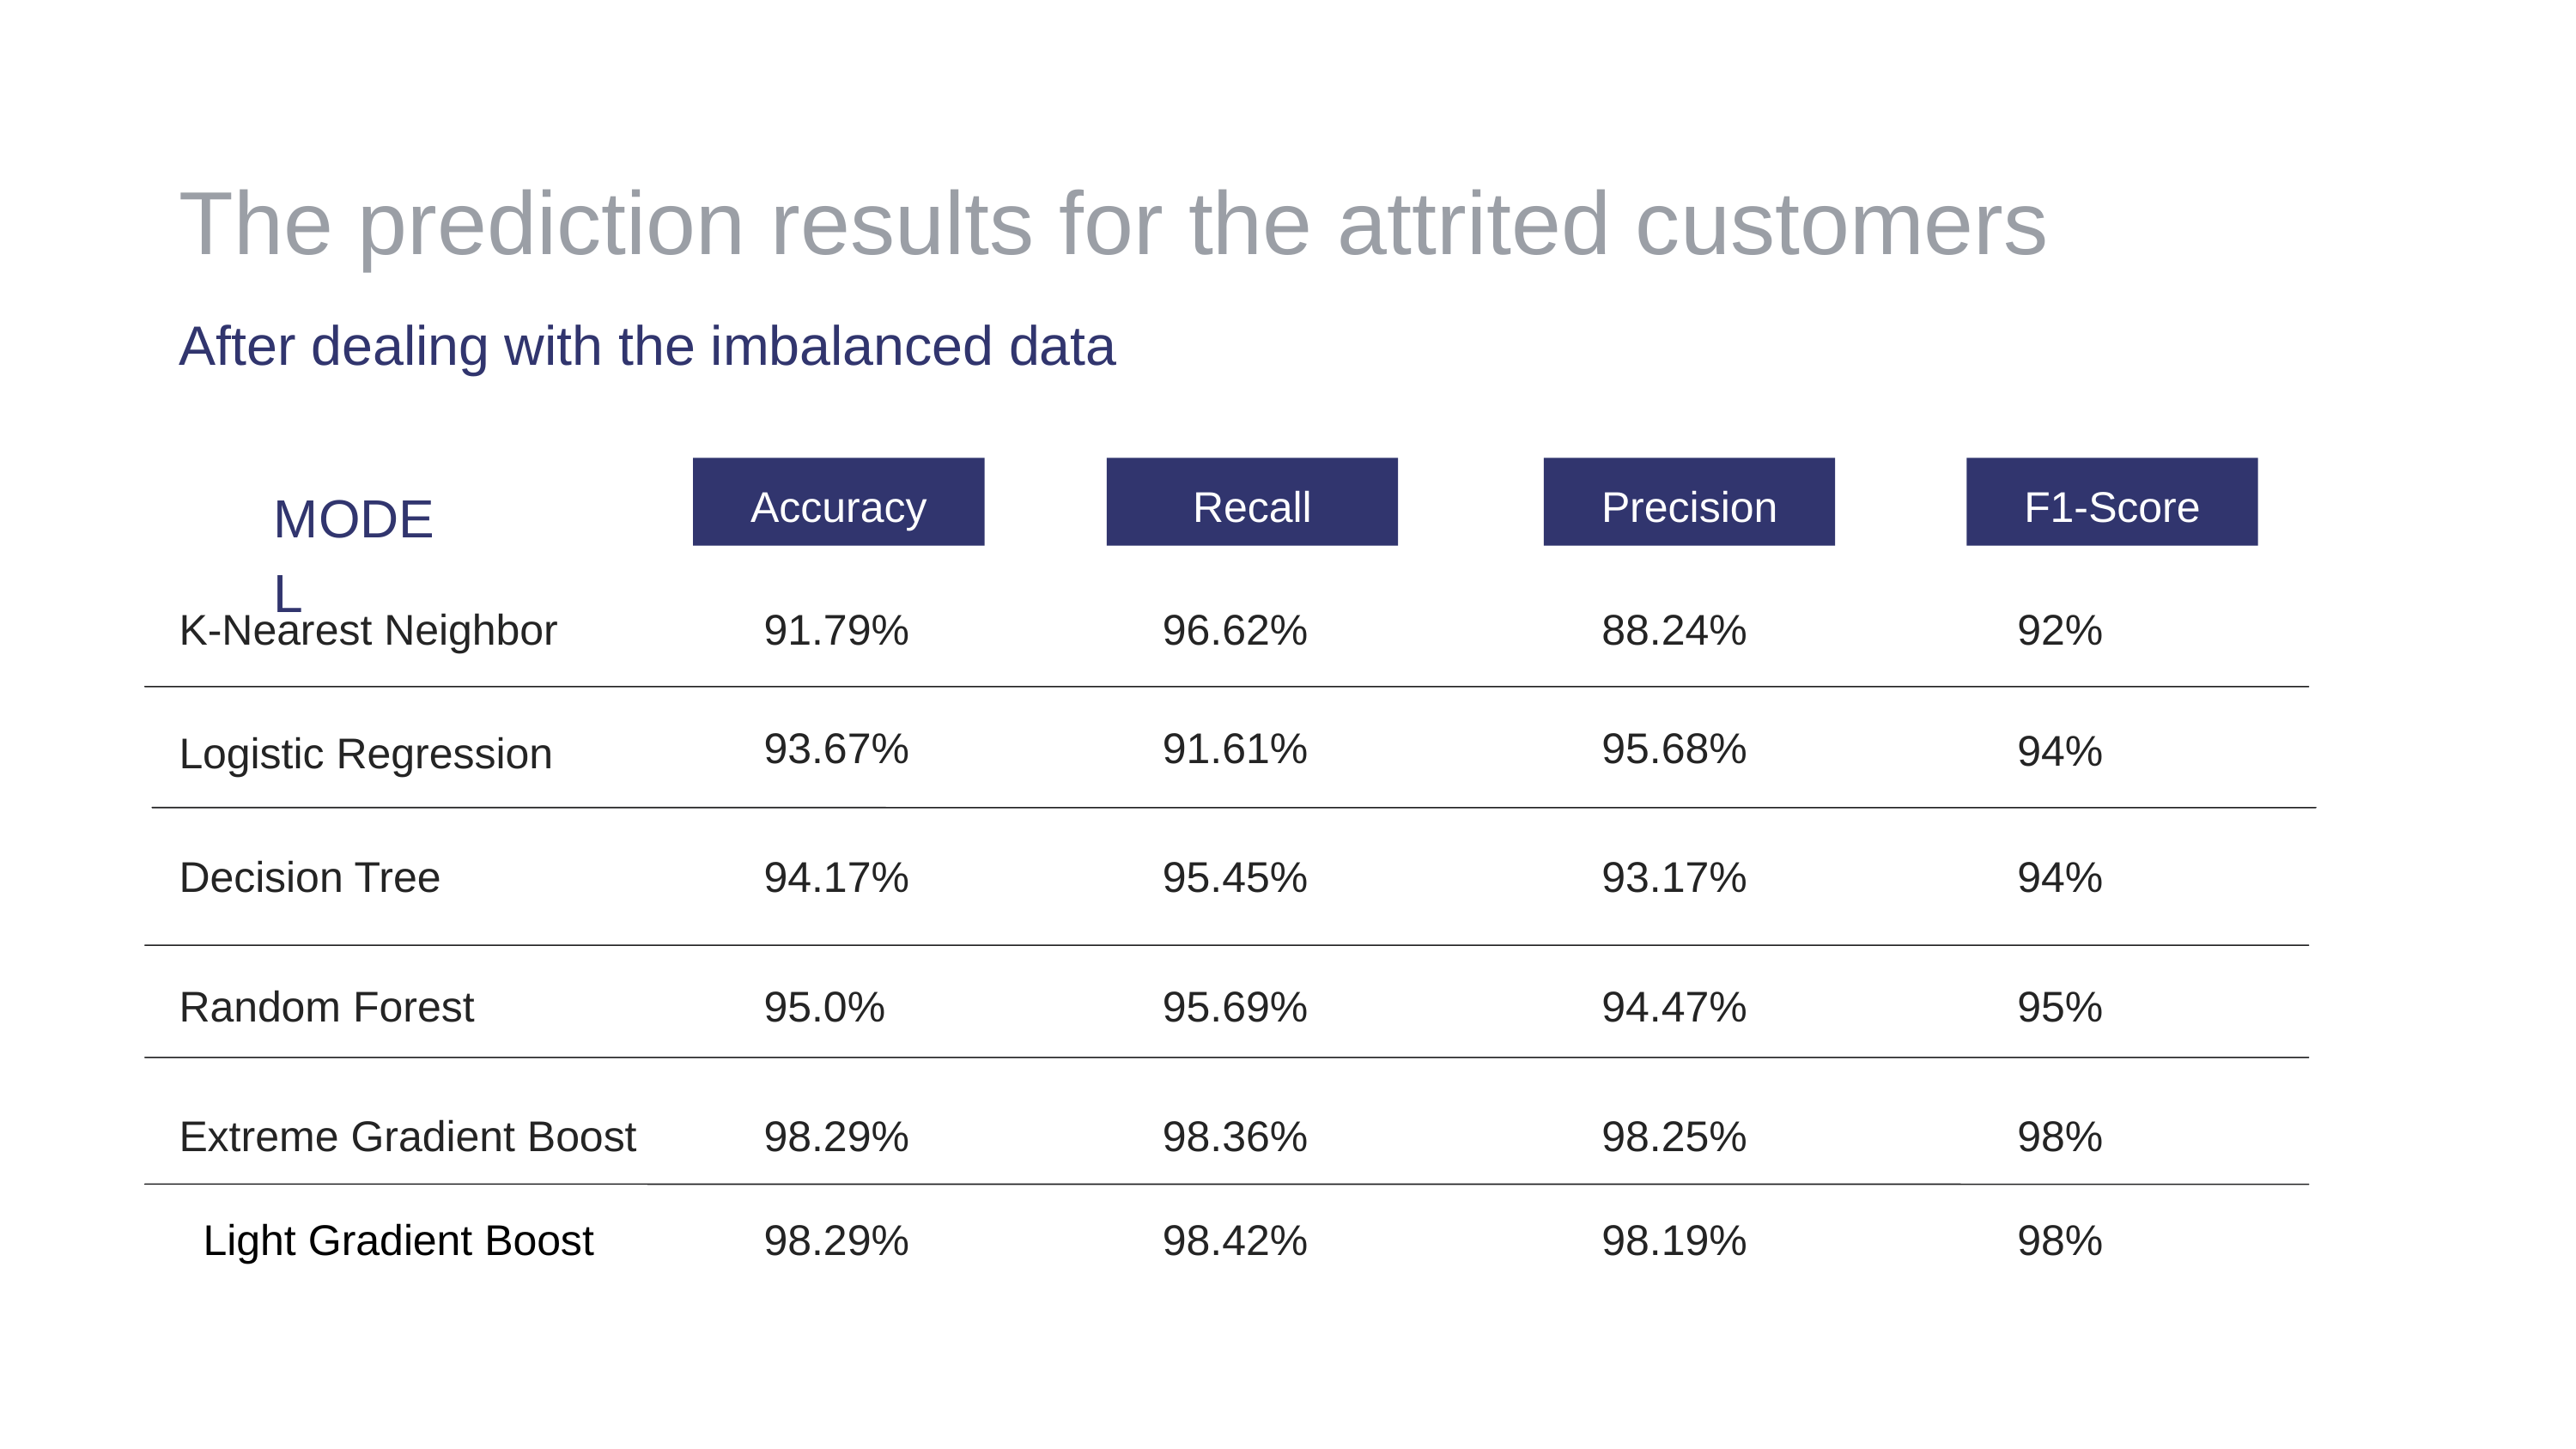

The prediction results for the attrited customers
After dealing with the imbalanced data

Accuracy

Recall

Precision

F1-Score
MODEL
K-Nearest Neighbor
91.79%
96.62%
88.24%
92%

93.67%
91.61%
95.68%
94%
Logistic Regression

Decision Tree
94.17%
95.45%
93.17%
94%

Random Forest
95.0%
95.69%
94.47%
95%

Extreme Gradient Boost
98.29%
98.36%
98.25%
98%

Light Gradient Boost
98.29%
98.42%
98.19%
98%